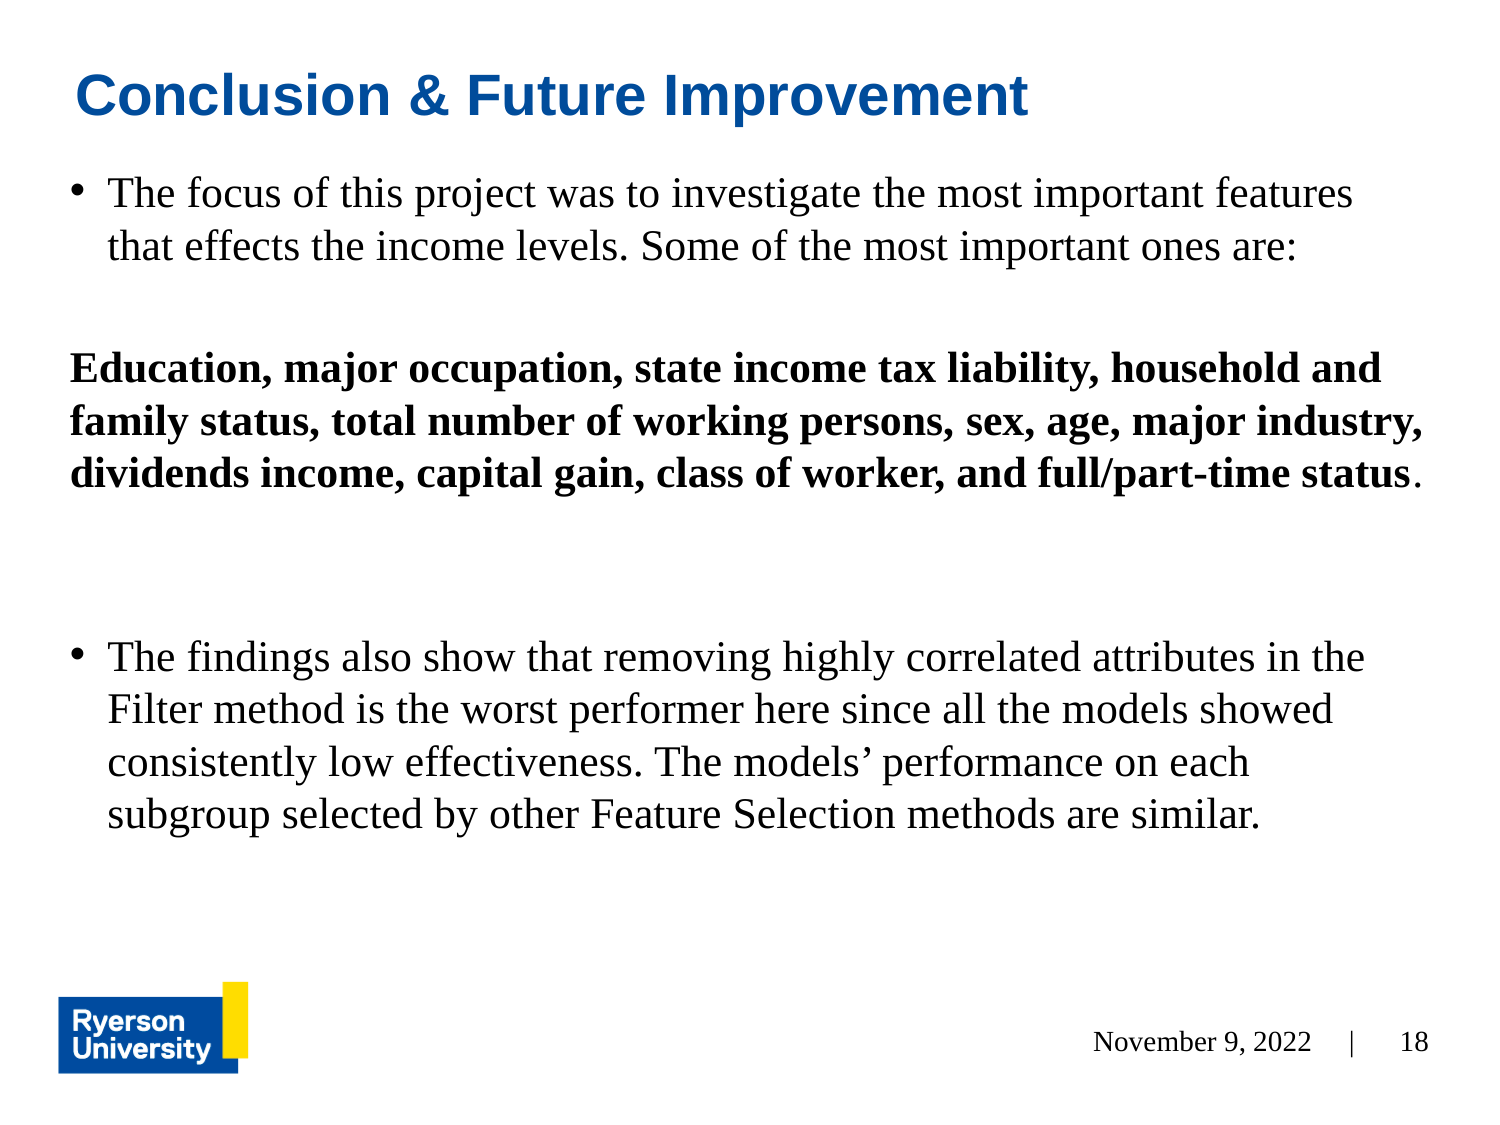

# Conclusion & Future Improvement
The focus of this project was to investigate the most important features that effects the income levels. Some of the most important ones are:

Education, major occupation, state income tax liability, household and family status, total number of working persons, sex, age, major industry, dividends income, capital gain, class of worker, and full/part-time status.

The findings also show that removing highly correlated attributes in the Filter method is the worst performer here since all the models showed consistently low effectiveness. The models’ performance on each subgroup selected by other Feature Selection methods are similar.
November 9, 2022     |
18